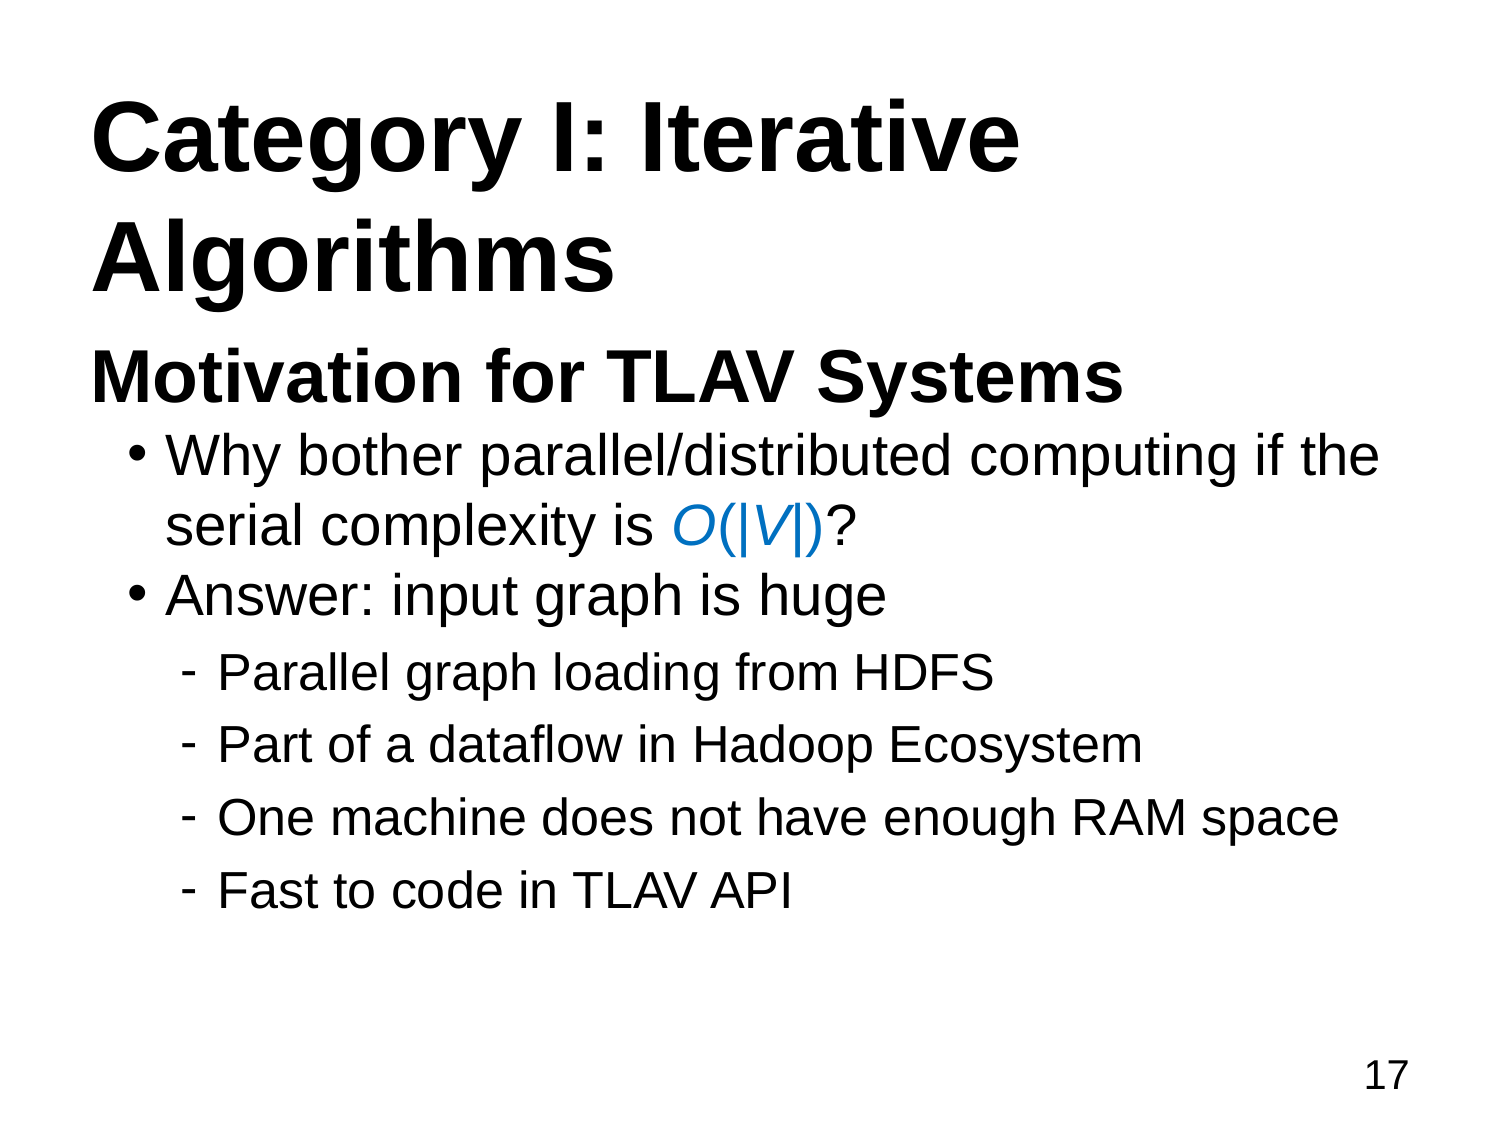

# Category I: Iterative Algorithms
Motivation for TLAV Systems
Why bother parallel/distributed computing if the serial complexity is O(|V|)?
Answer: input graph is huge
Parallel graph loading from HDFS
Part of a dataflow in Hadoop Ecosystem
One machine does not have enough RAM space
Fast to code in TLAV API
17